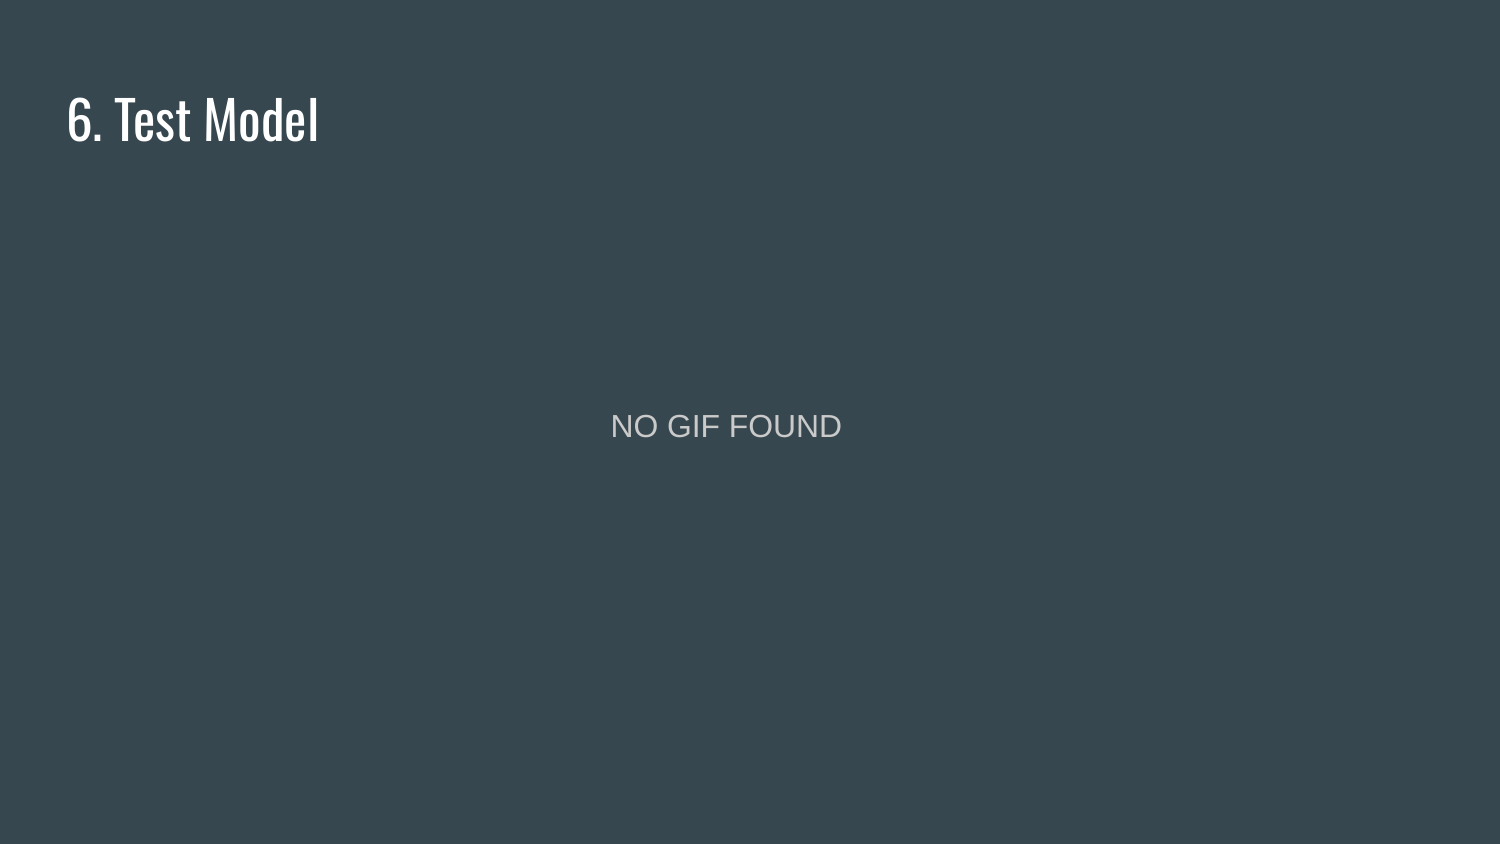

# 6. Test Model
NO GIF FOUND